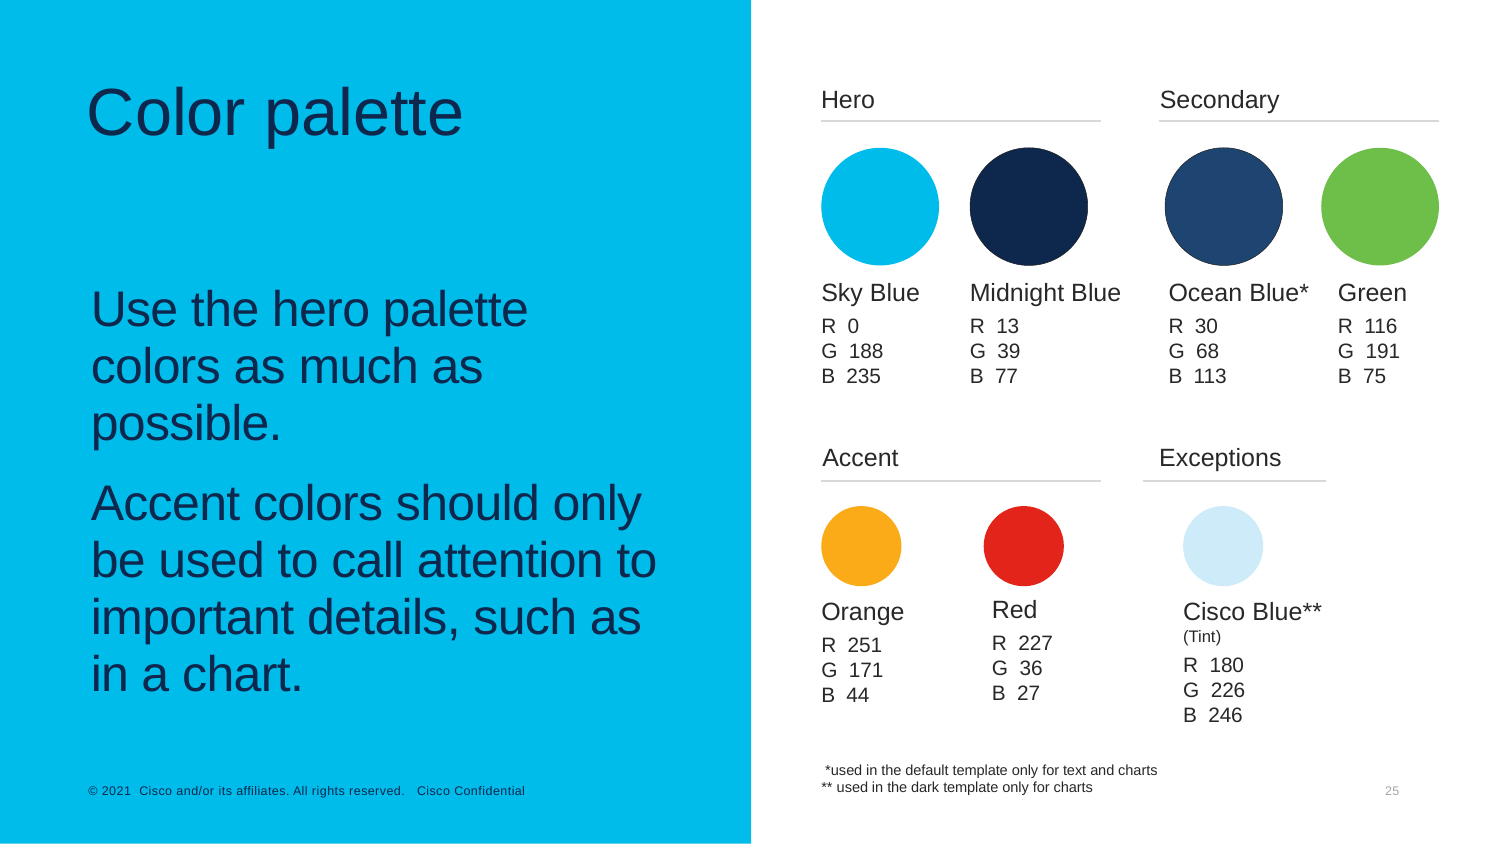

# Color palette
Hero
Secondary

Sky Blue
R  0
G  188
B  235
Midnight Blue
R  13
G  39
B  77
Ocean Blue*
R  30
G  68
B  113
Green
R  116
G  191
B  75
Use the hero palette colors as much as possible.
Accent colors should only be used to call attention to important details, such as in a chart.
Accent
Exceptions

Cisco Blue** (Tint)
R  180
G  226
B  246

Red
R  227
G  36
B  27
Orange
R  251
G  171
B  44
 *used in the default template only for text and charts
** used in the dark template only for charts